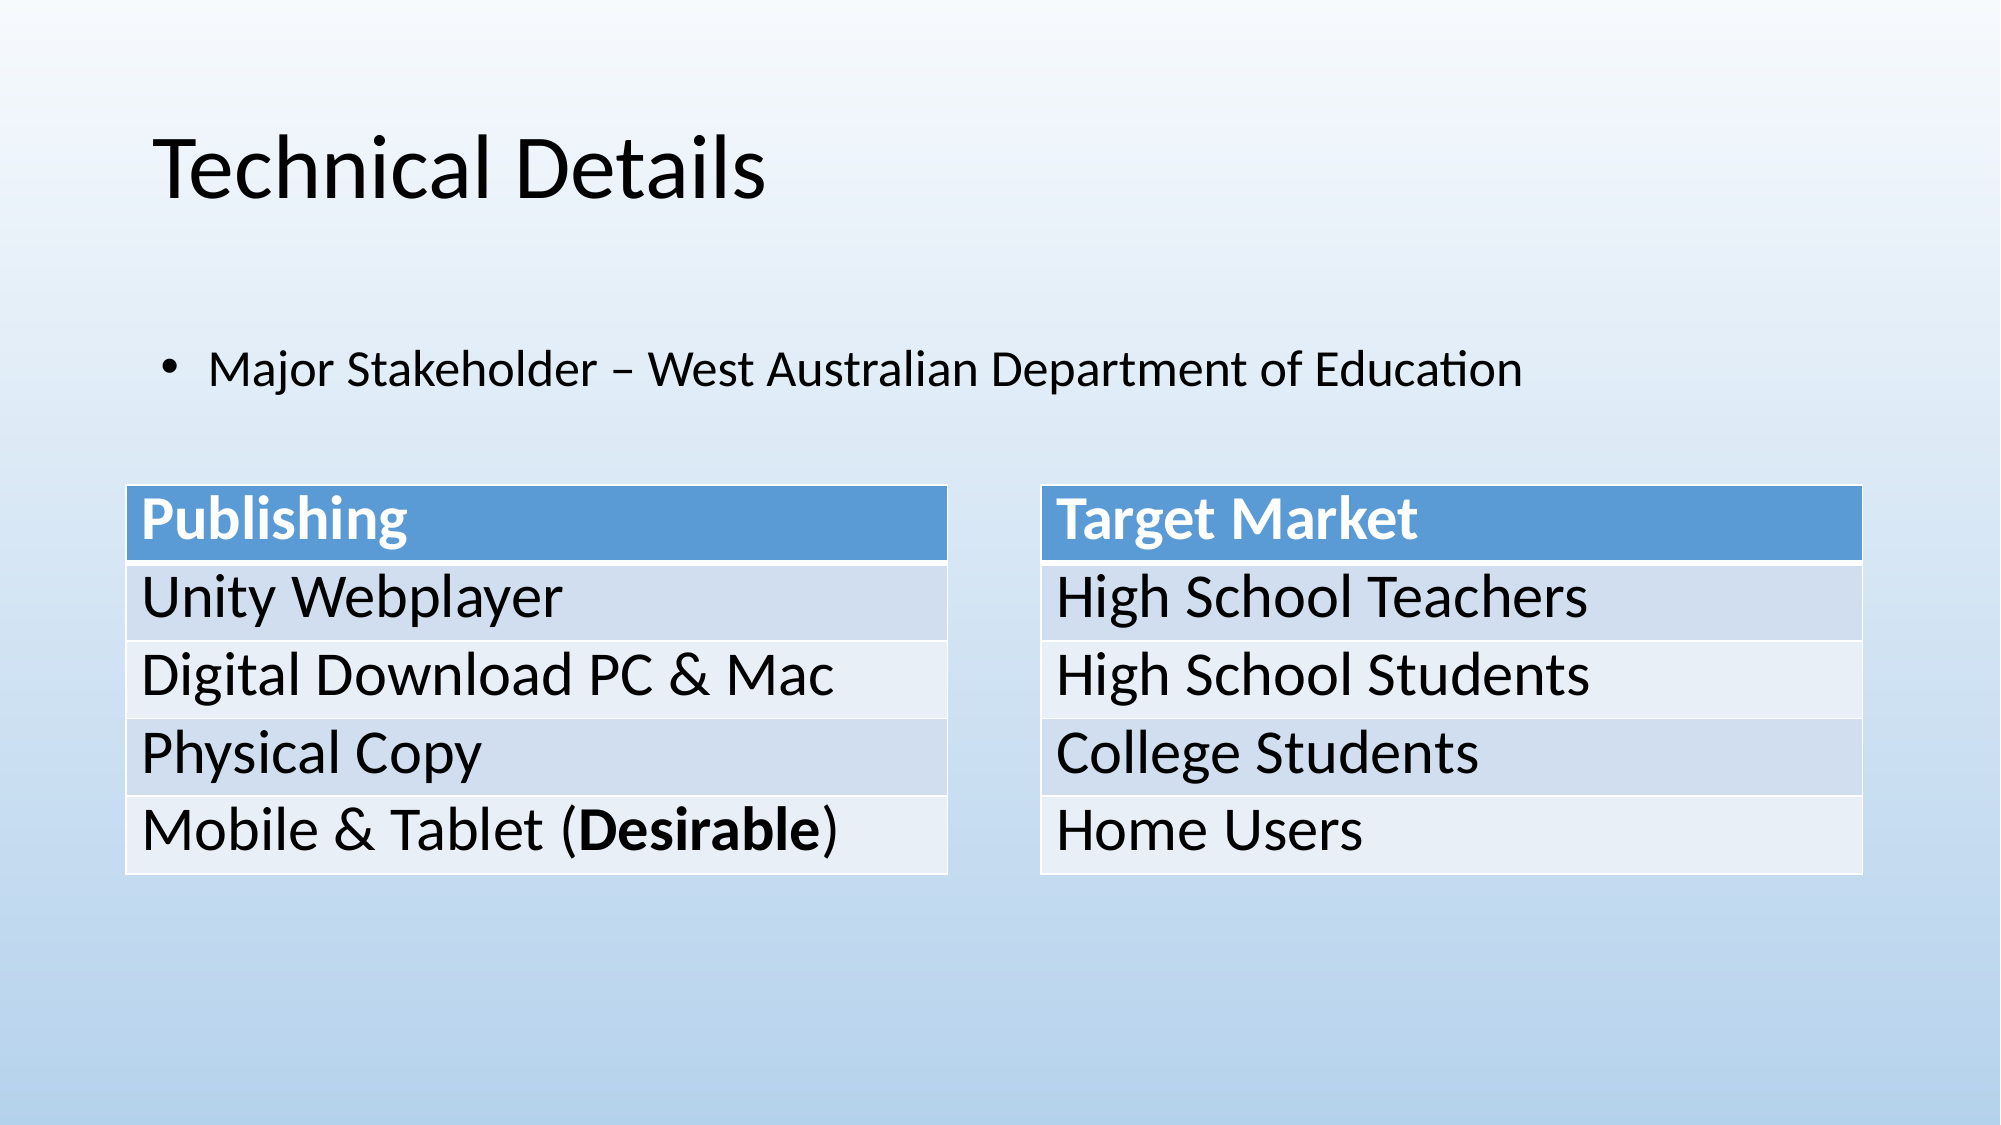

# Technical Details
Major Stakeholder – West Australian Department of Education
| Publishing |
| --- |
| Unity Webplayer |
| Digital Download PC & Mac |
| Physical Copy |
| Mobile & Tablet (Desirable) |
| Target Market |
| --- |
| High School Teachers |
| High School Students |
| College Students |
| Home Users |